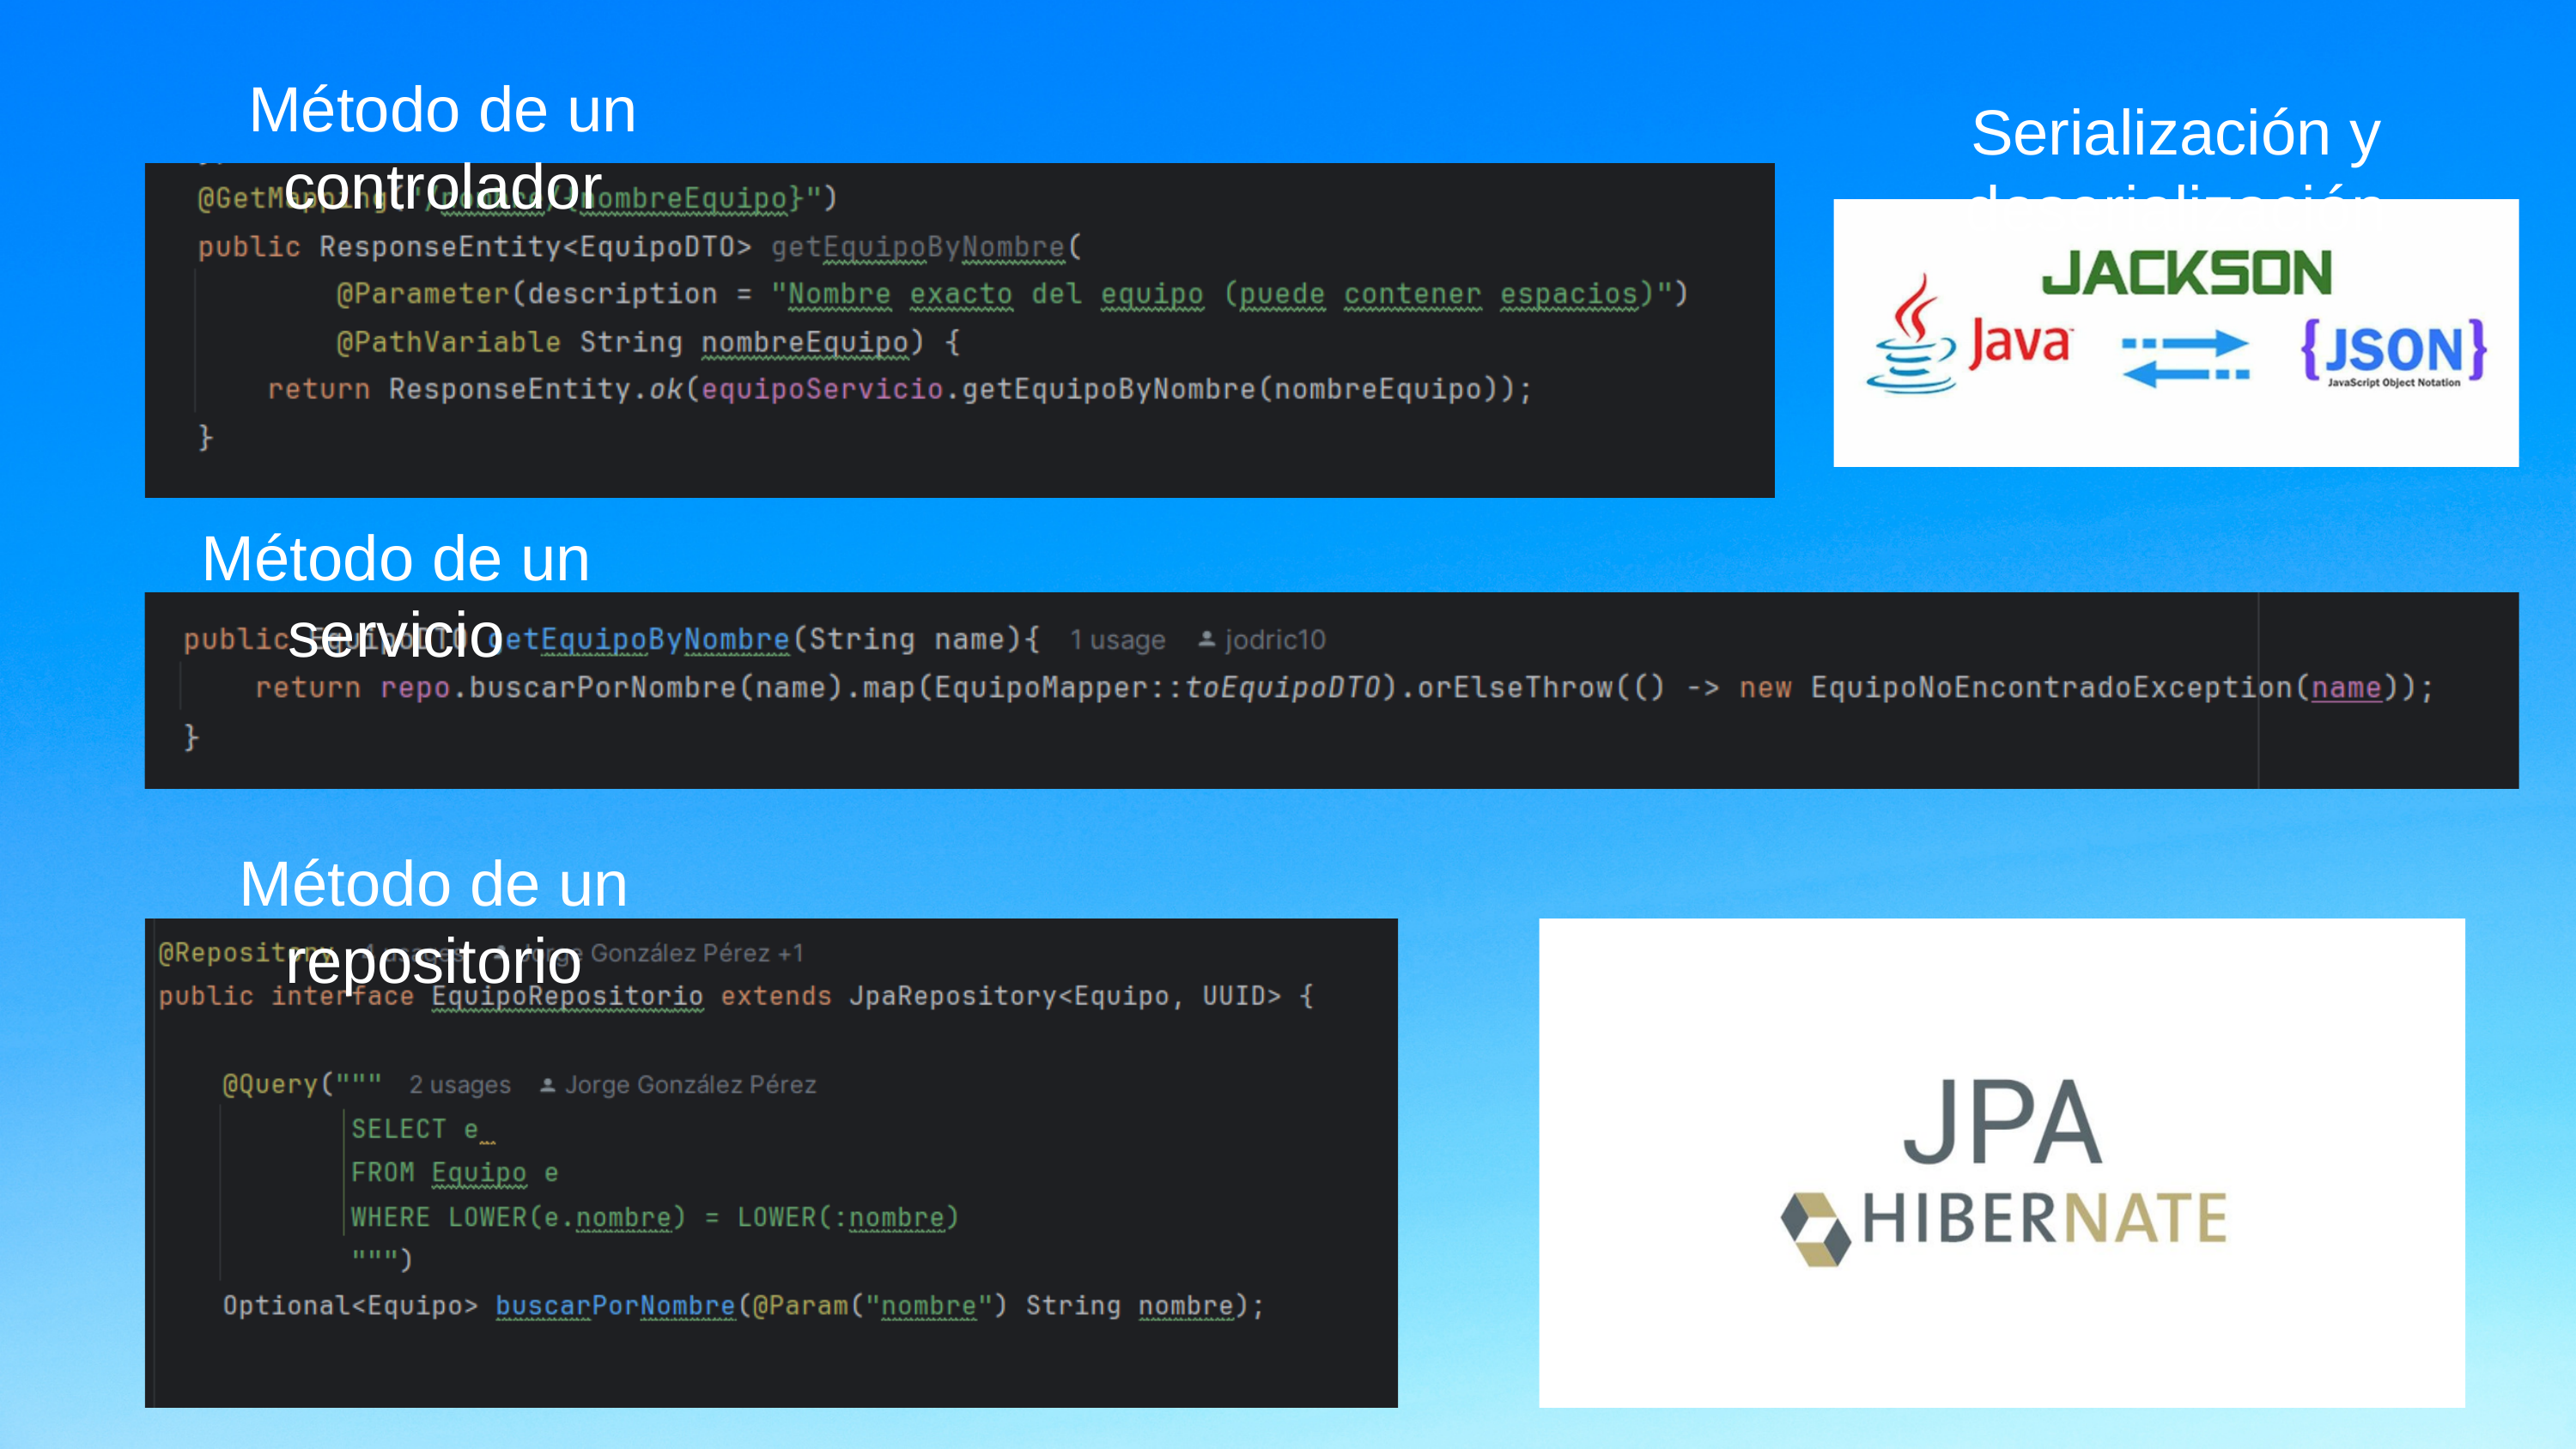

Método de un controlador
Serialización y deserialización

Método de un servicio

Método de un repositorio